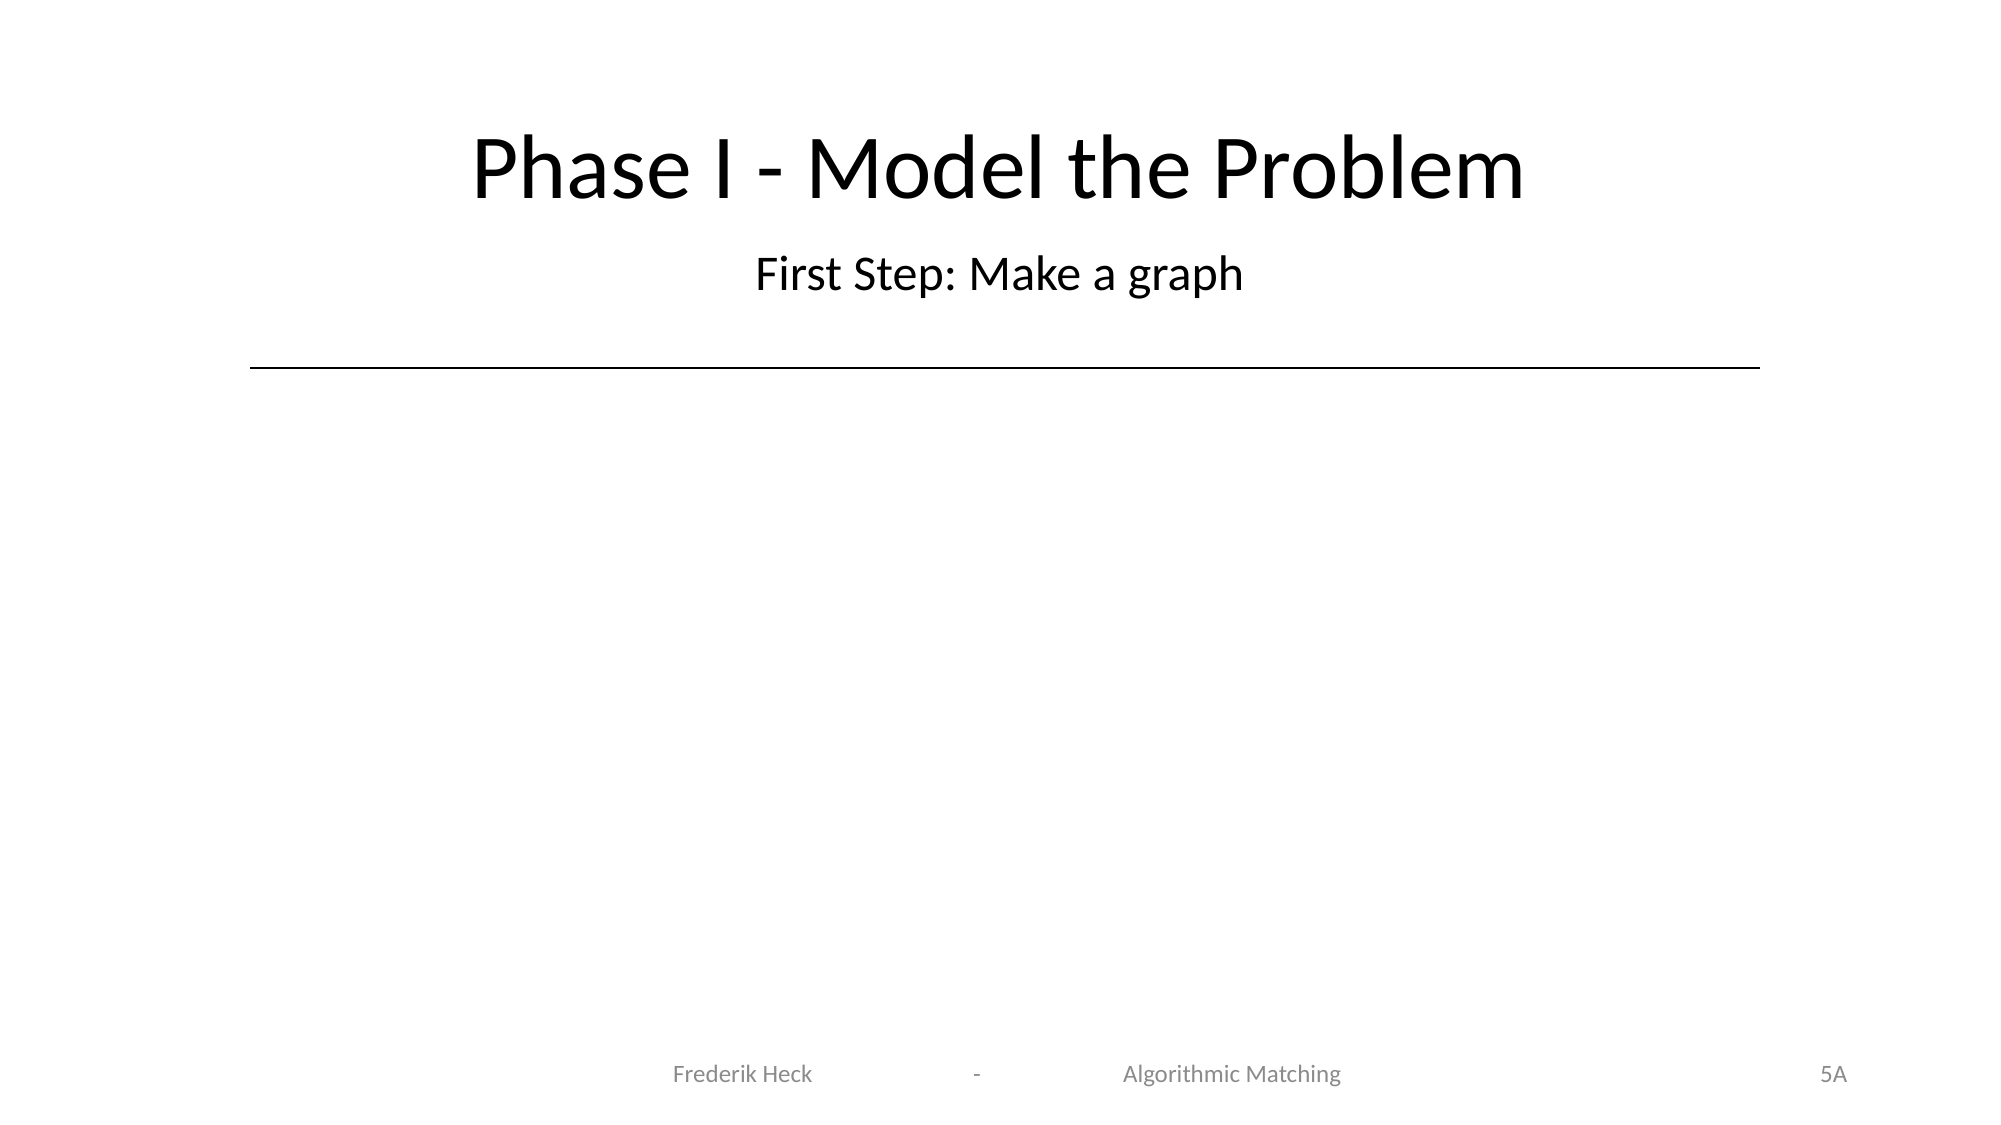

# Phase I - Model the Problem
First Step: Make a graph

Frederik Heck 		-	Algorithmic Matching
5A